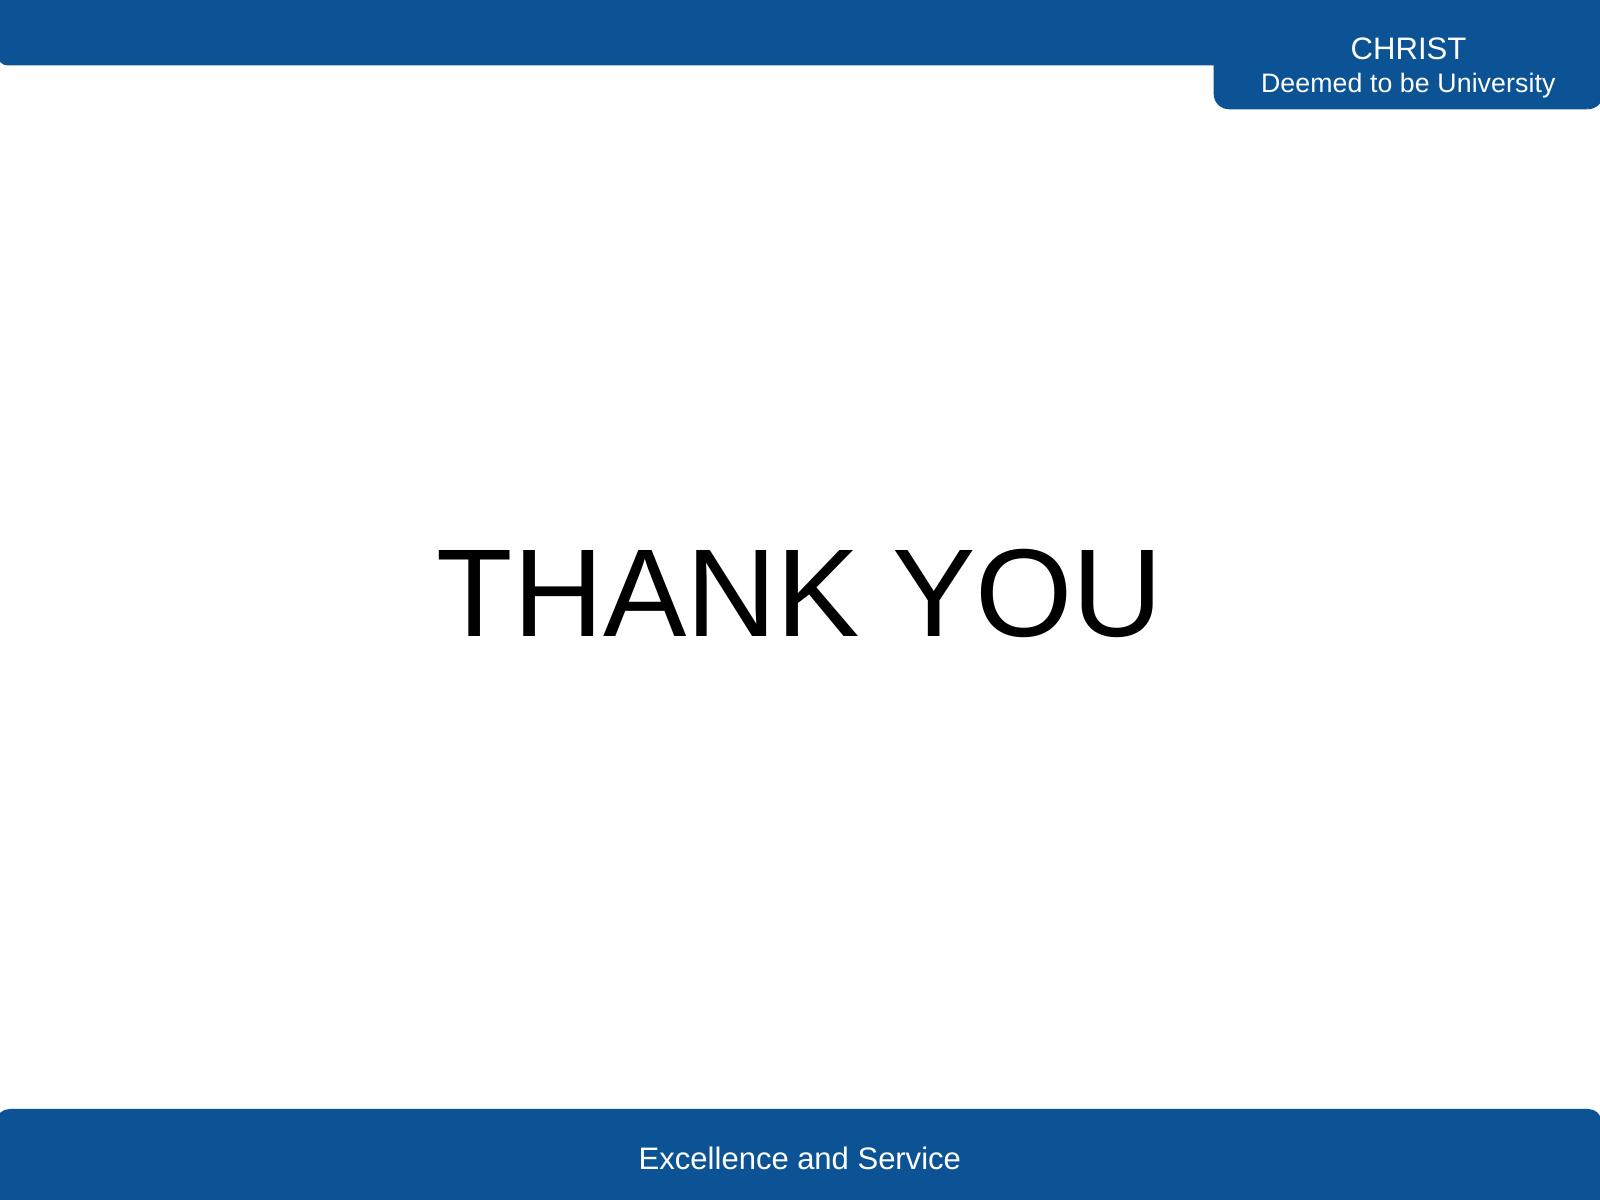

CHRIST
Deemed to be University
THANK YOU

Excellence and Service